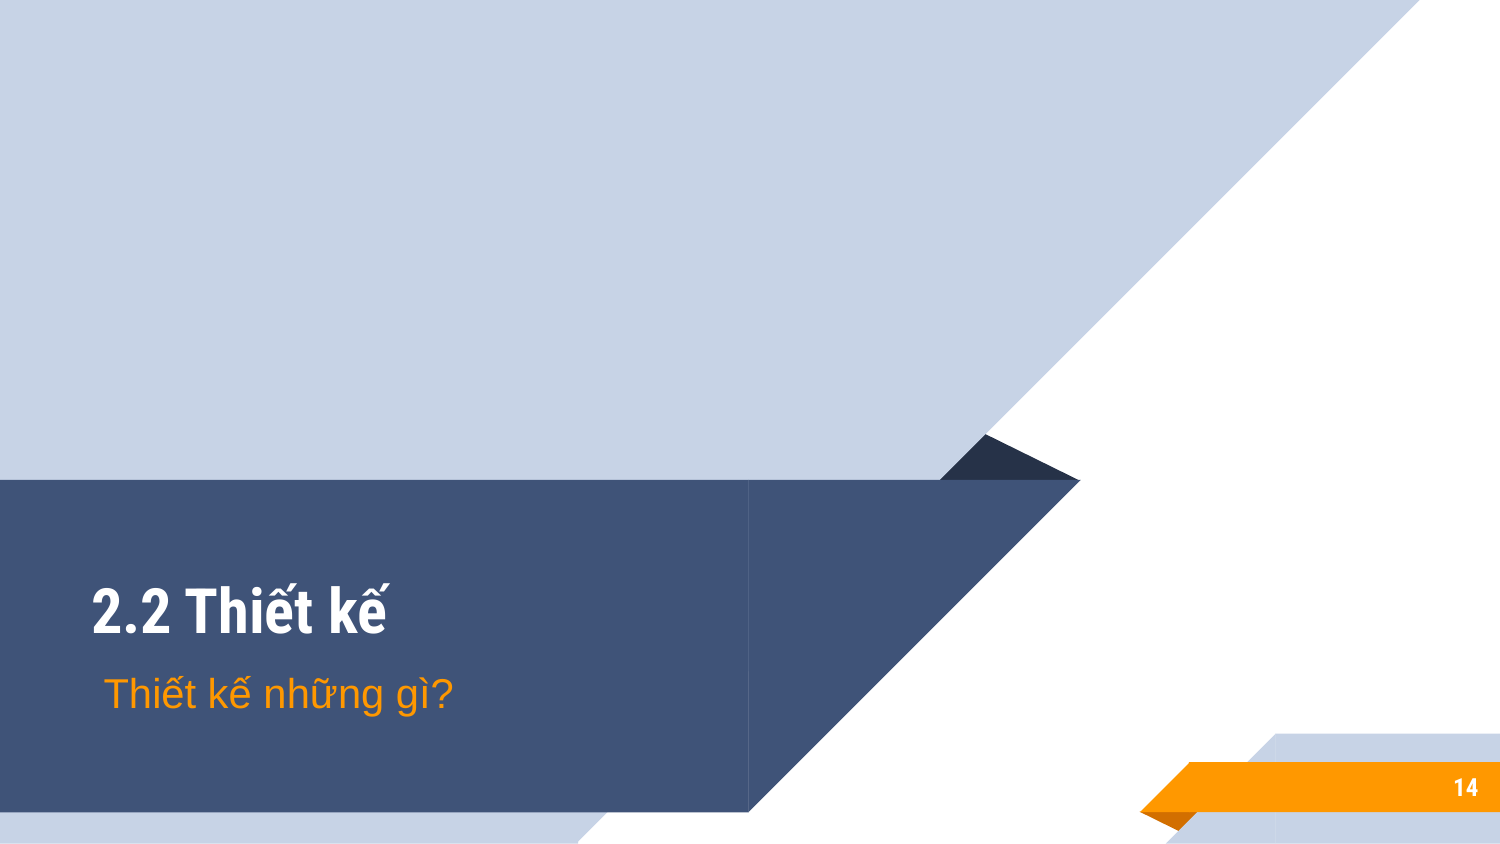

# 2.2 Thiết kế
Thiết kế những gì?
14